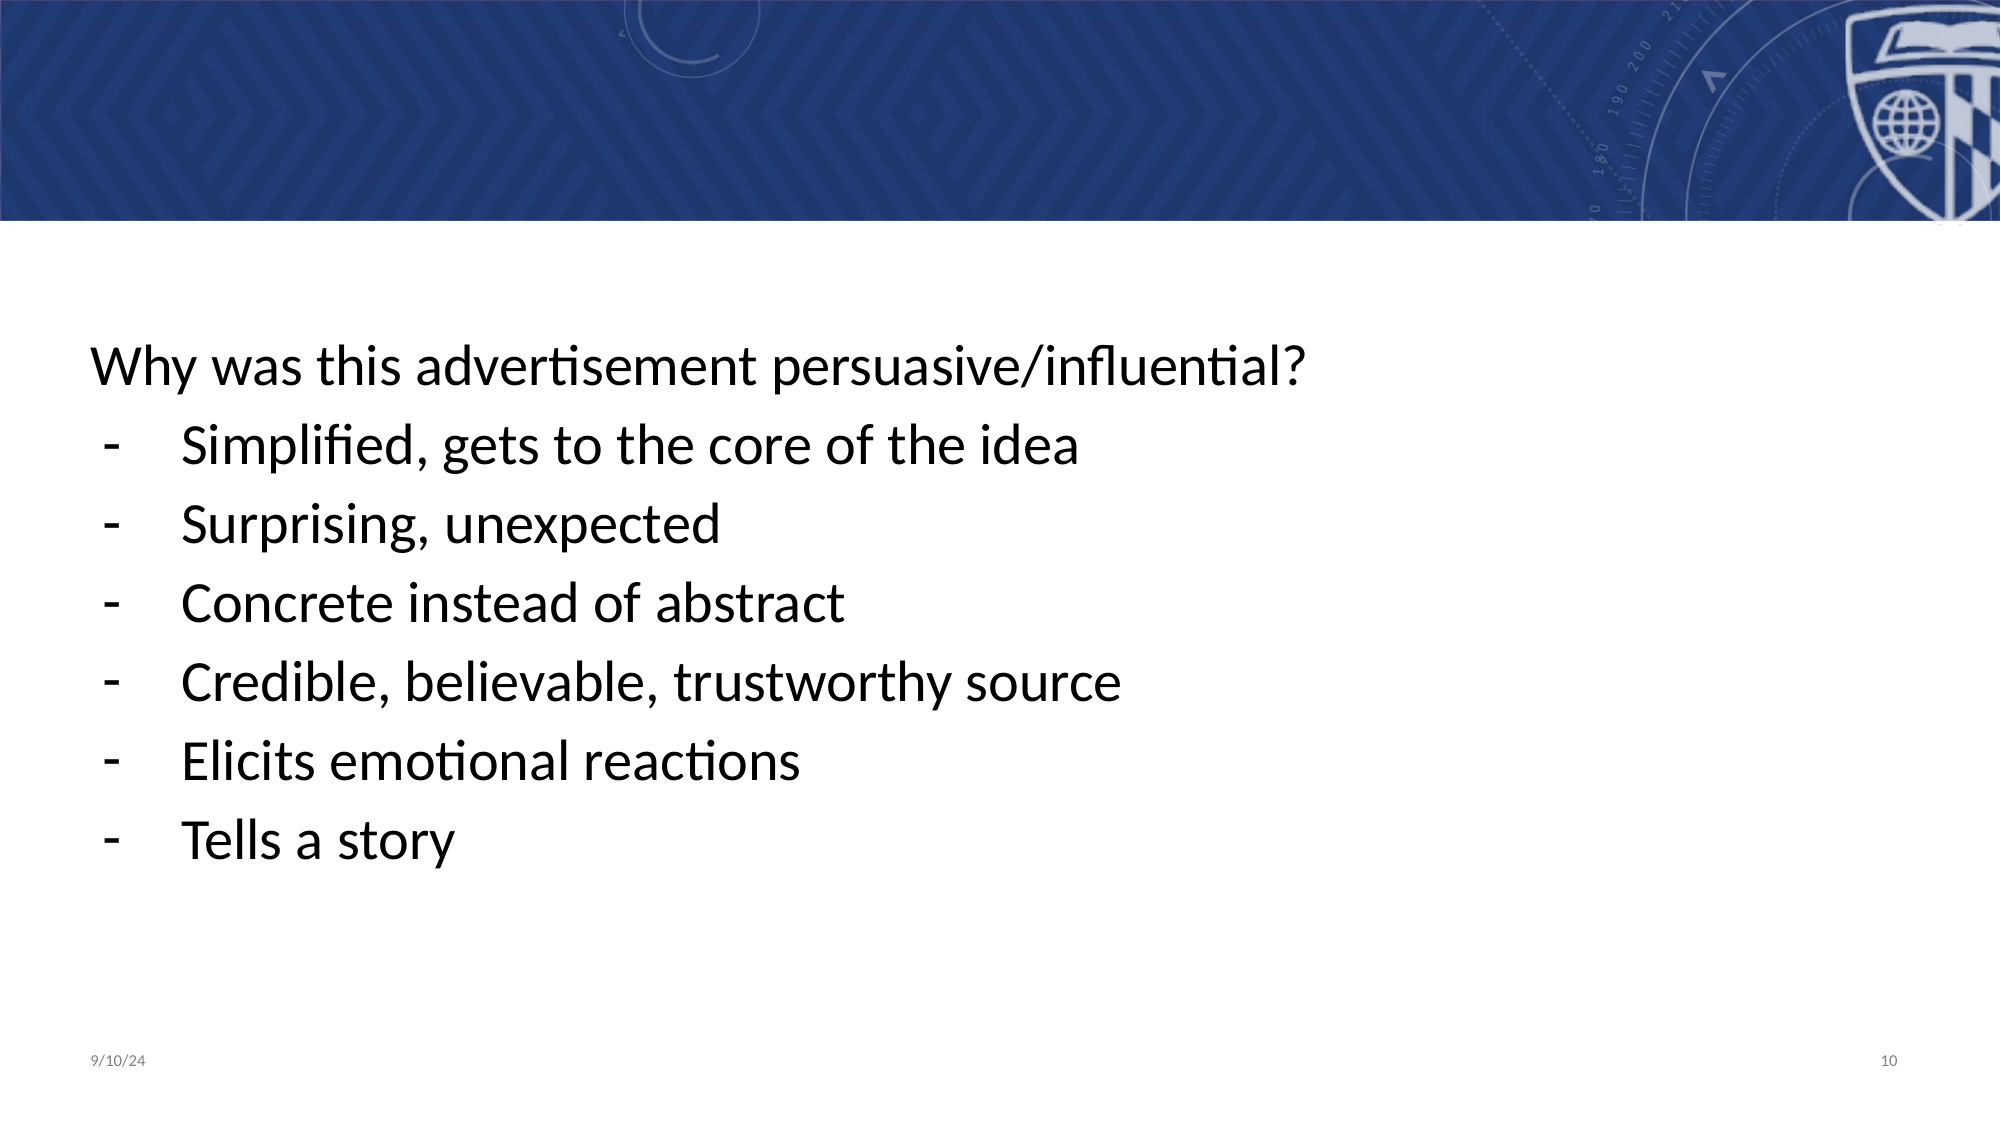

# Let us talk about your upcoming group persuasive presentation!
Why was this advertisement persuasive/influential?
Simplified, gets to the core of the idea
Surprising, unexpected
Concrete instead of abstract
Credible, believable, trustworthy source
Elicits emotional reactions
Tells a story

9/10/24

10